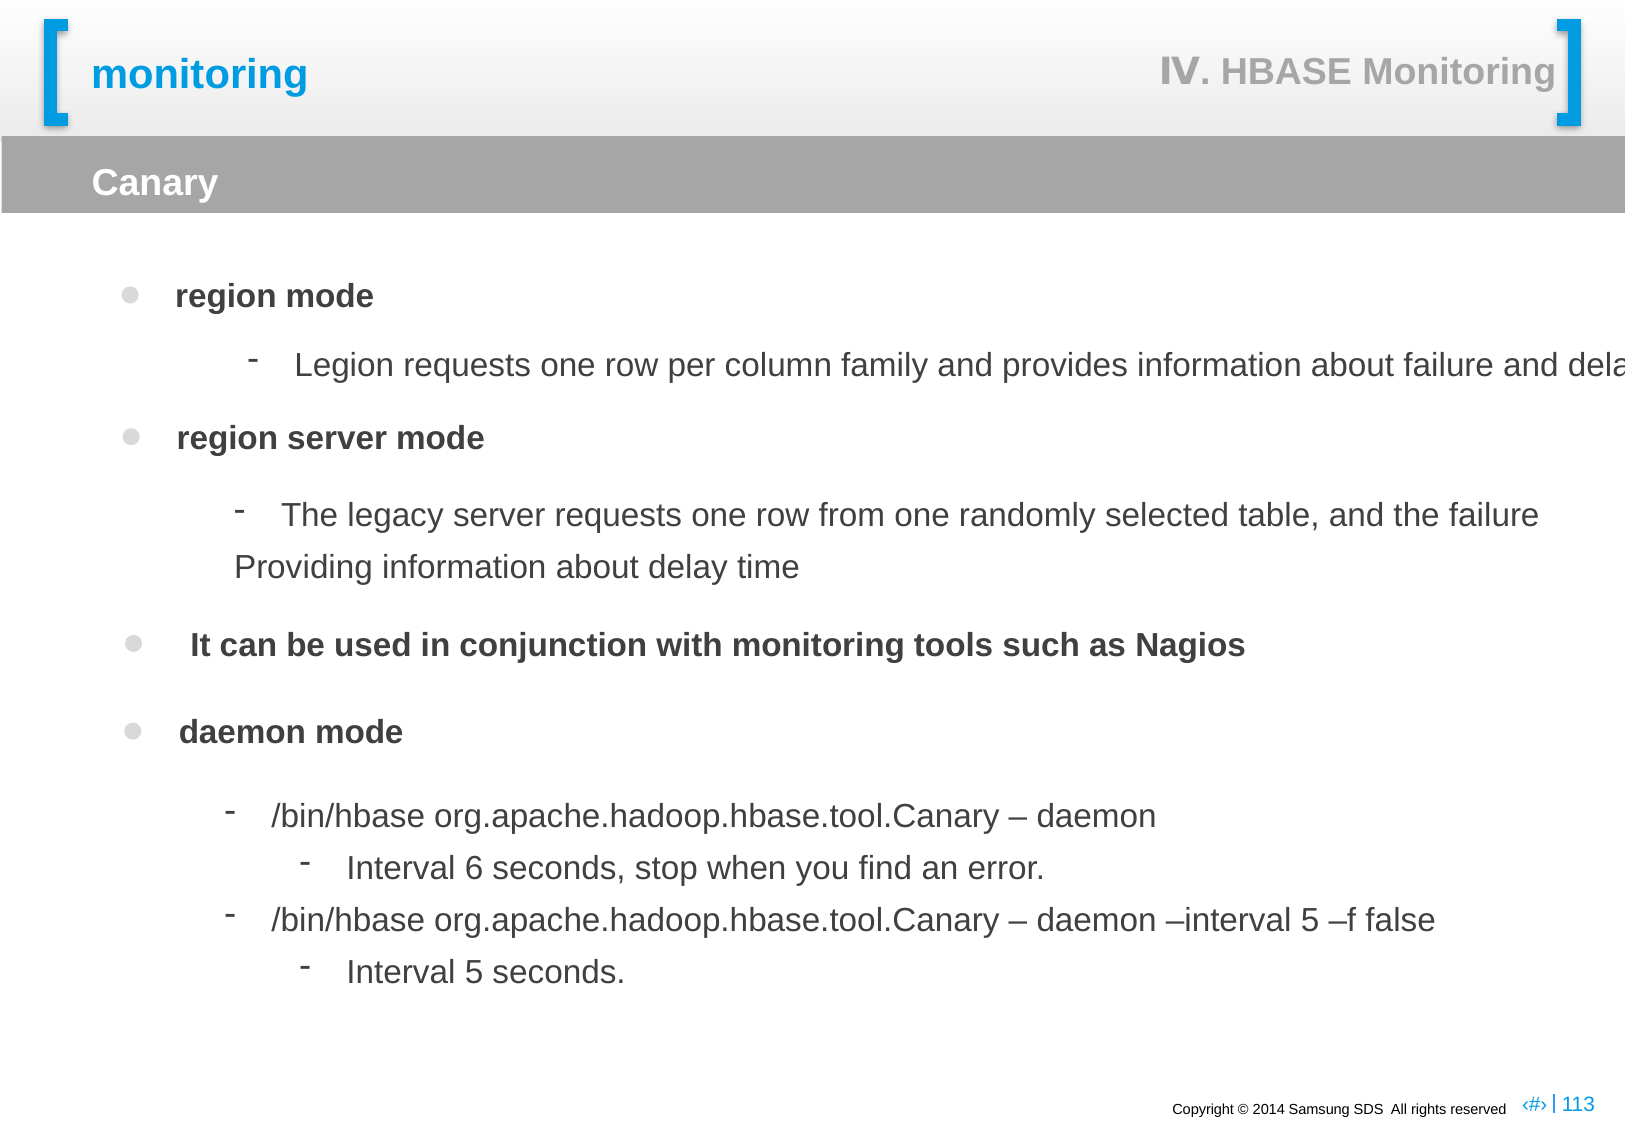

Ⅳ. HBASE Monitoring
# monitoring

Canary
region mode

Legion requests one row per column family and provides information about failure and delay time
region server mode

The legacy server requests one row from one randomly selected table, and the failure
Providing information about delay time
It can be used in conjunction with monitoring tools such as Nagios

daemon mode

/bin/hbase org.apache.hadoop.hbase.tool.Canary – daemon
Interval 6 seconds, stop when you find an error.
/bin/hbase org.apache.hadoop.hbase.tool.Canary – daemon –interval 5 –f false
Interval 5 seconds.